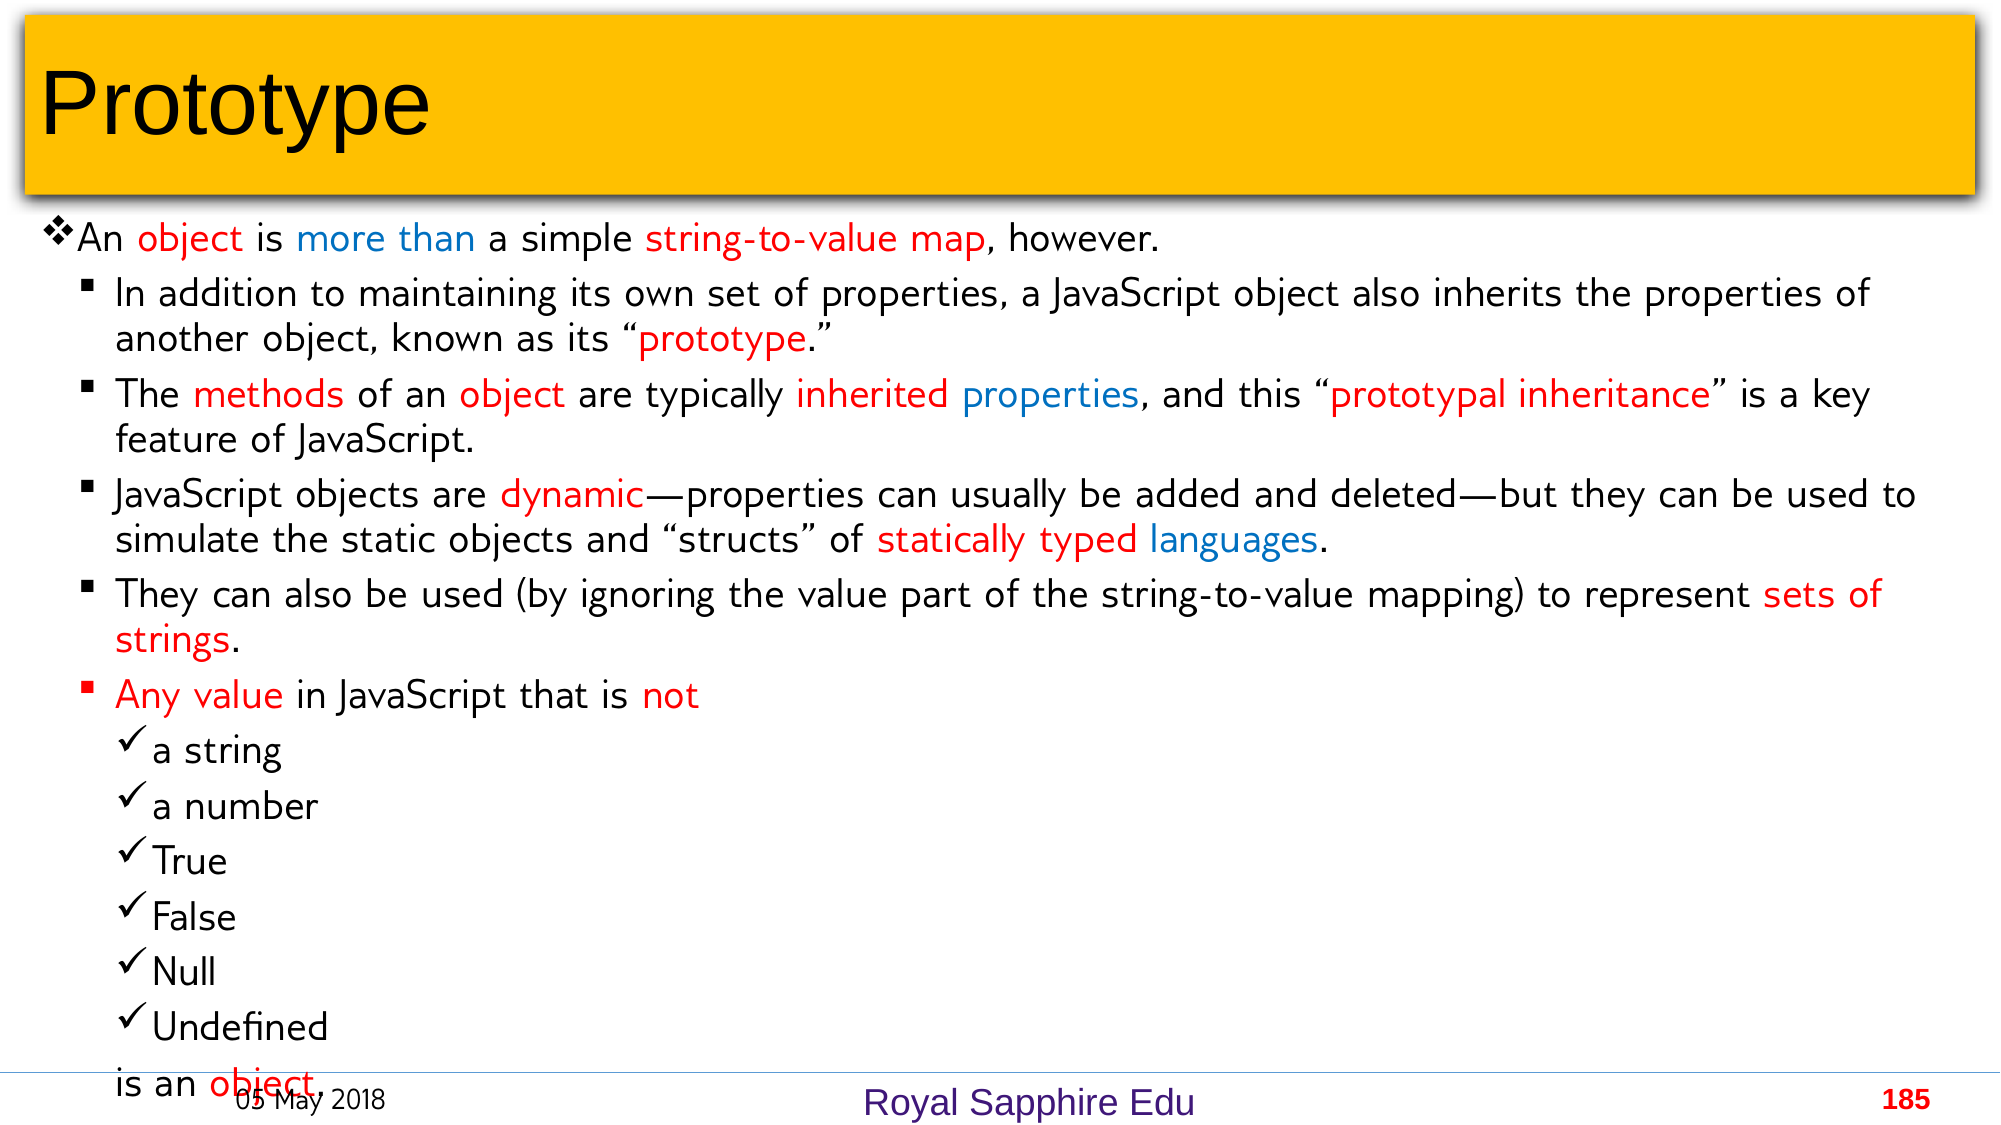

# Prototype
An object is more than a simple string-to-value map, however.
In addition to maintaining its own set of properties, a JavaScript object also inherits the properties of another object, known as its “prototype.”
The methods of an object are typically inherited properties, and this “prototypal inheritance” is a key feature of JavaScript.
JavaScript objects are dynamic—properties can usually be added and deleted—but they can be used to simulate the static objects and “structs” of statically typed languages.
They can also be used (by ignoring the value part of the string-to-value mapping) to represent sets of strings.
Any value in JavaScript that is not
a string
a number
True
False
Null
Undefined
is an object.
05 May 2018
185